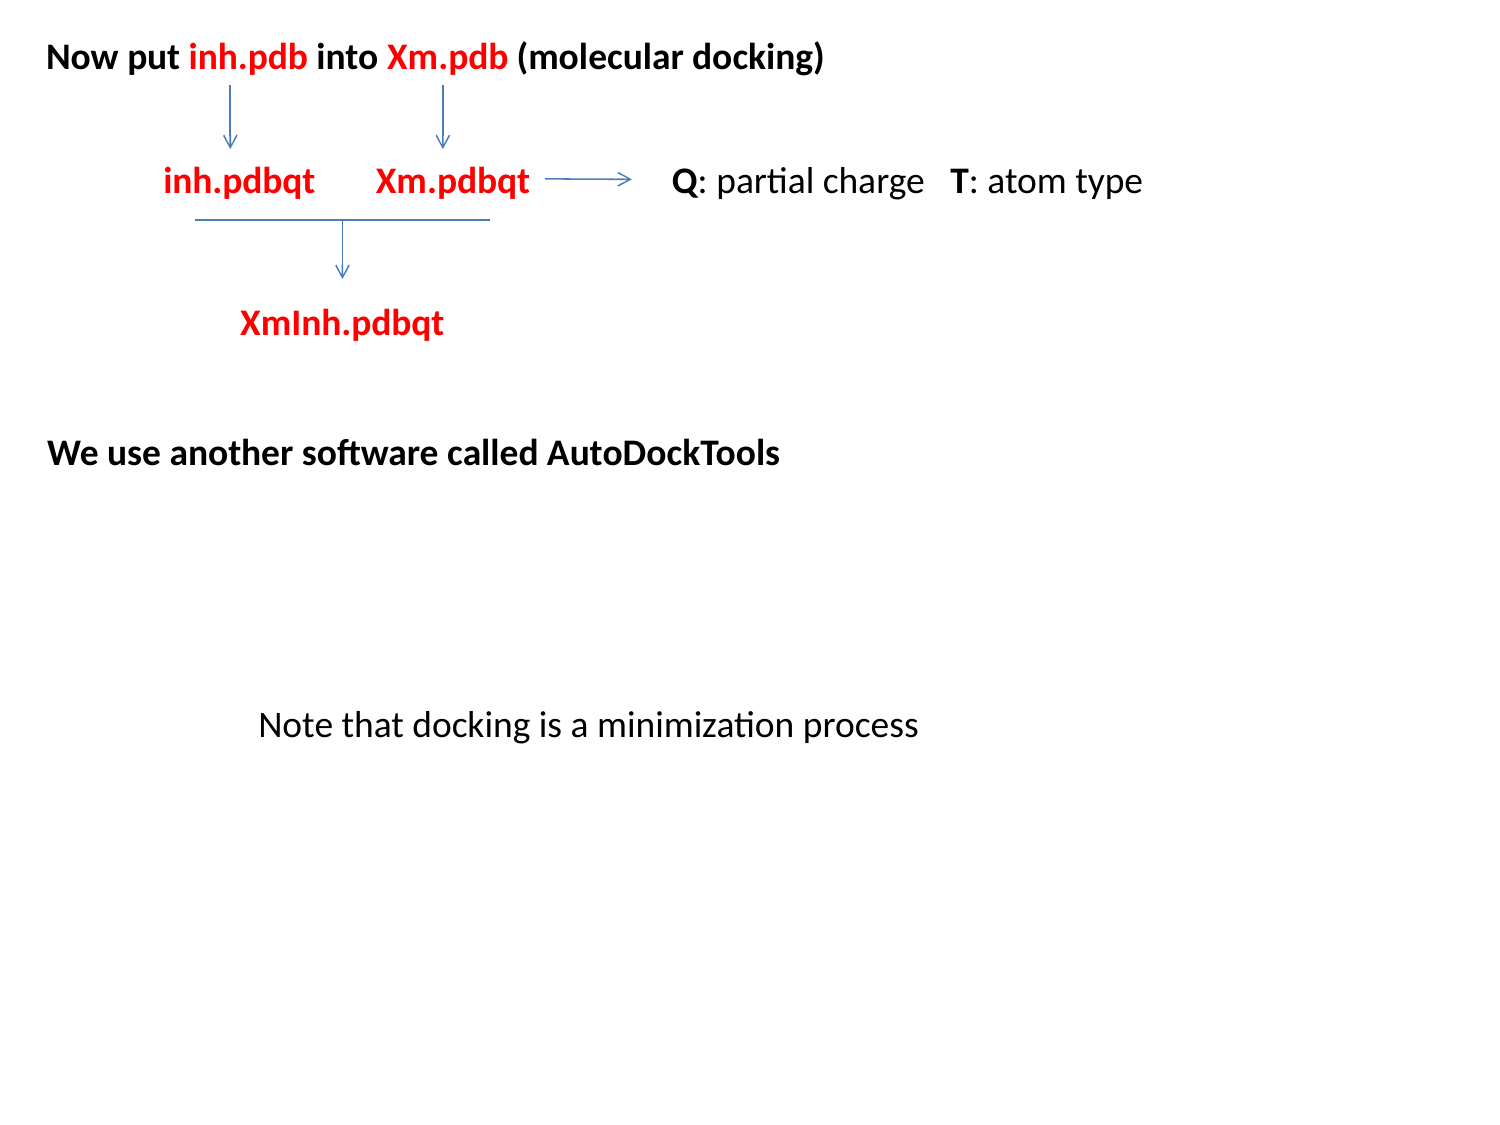

Now put inh.pdb into Xm.pdb (molecular docking)
inh.pdbqt
Xm.pdbqt
Q: partial charge   T: atom type
XmInh.pdbqt
We use another software called AutoDockTools
Note that docking is a minimization process